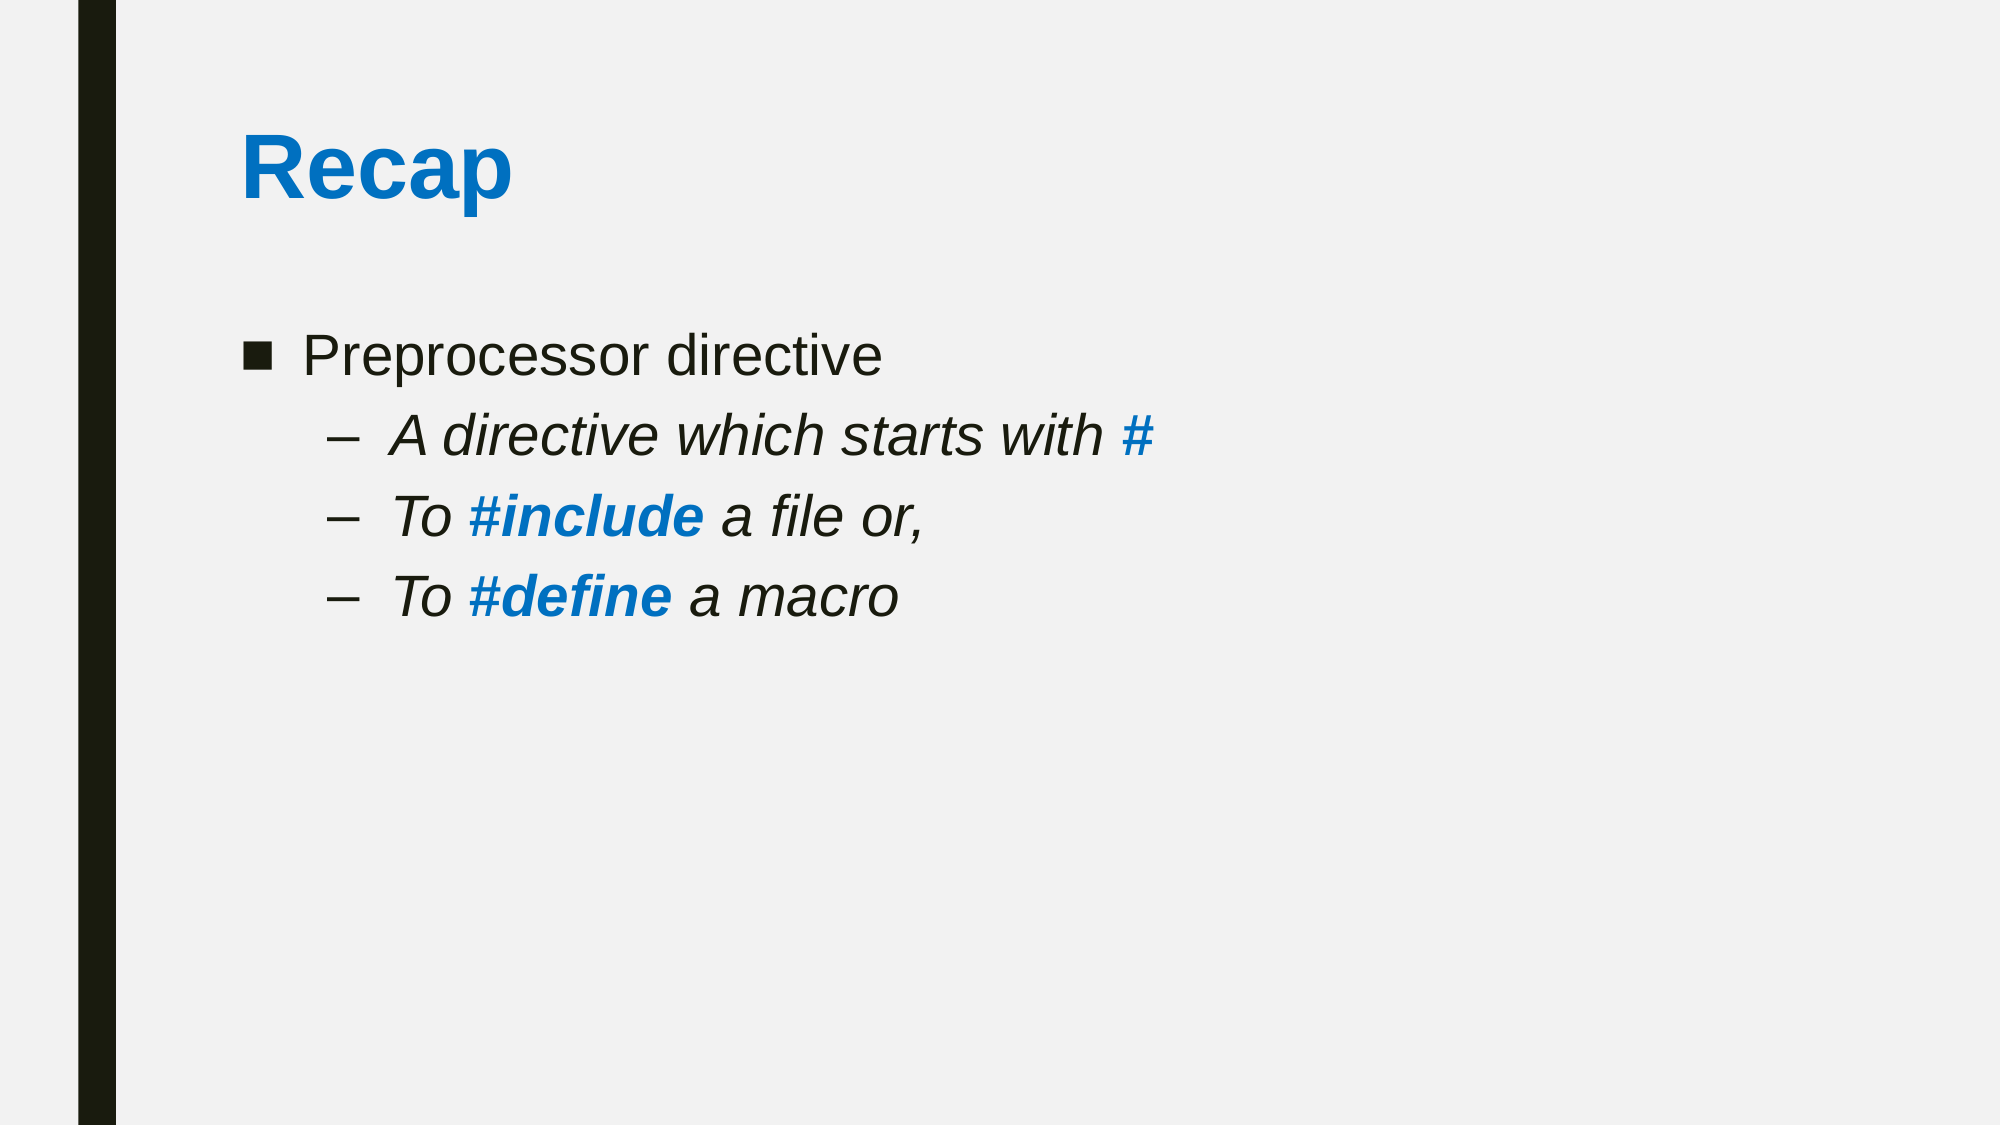

# Recap
Preprocessor directive
A directive which starts with #
To #include a file or,
To #define a macro